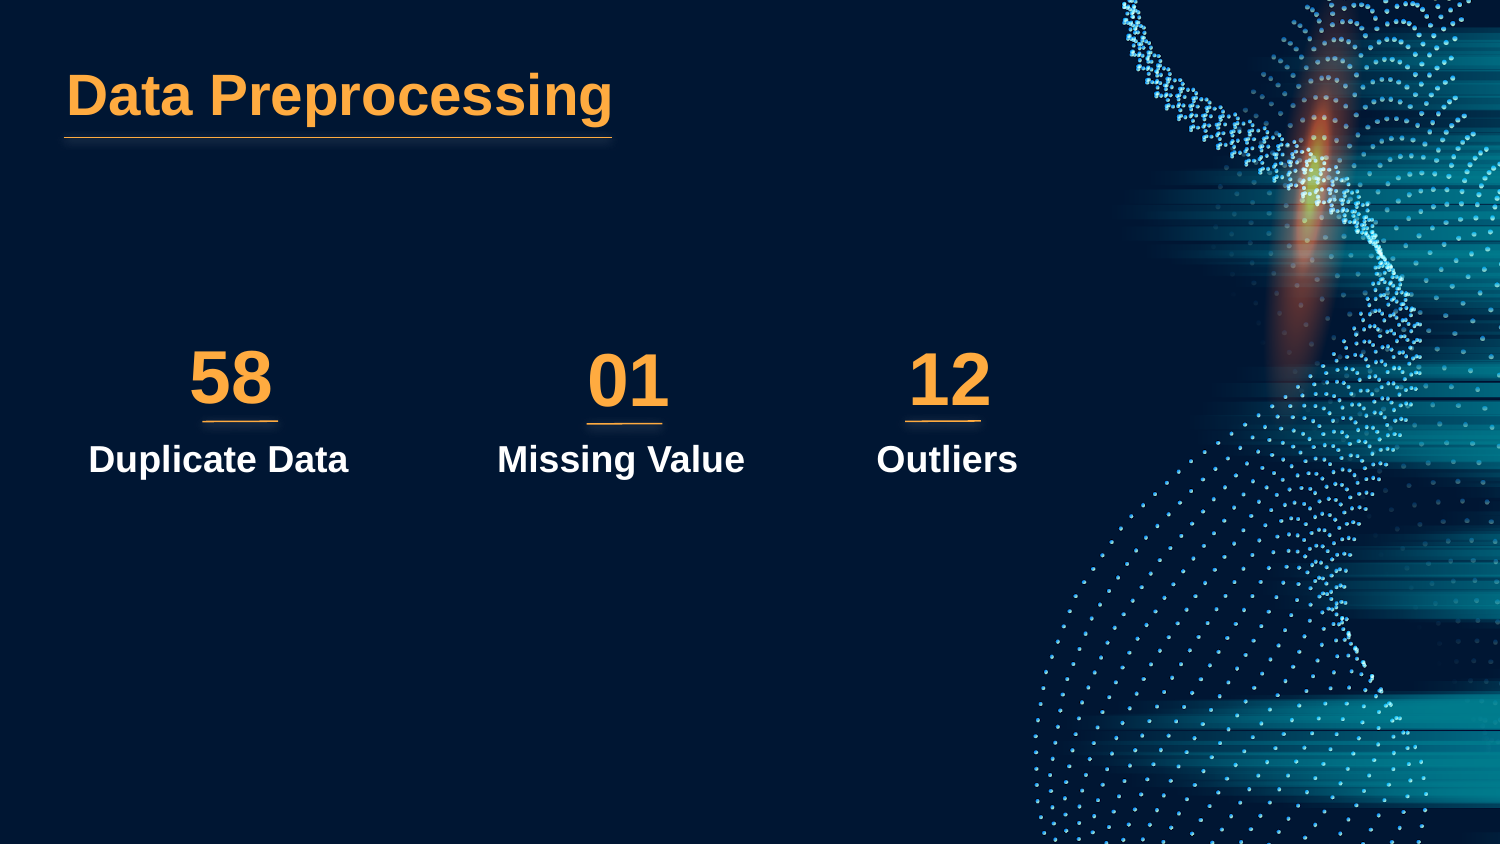

Data Preprocessing
58
12
01
Outliers
Missing Value
Duplicate Data